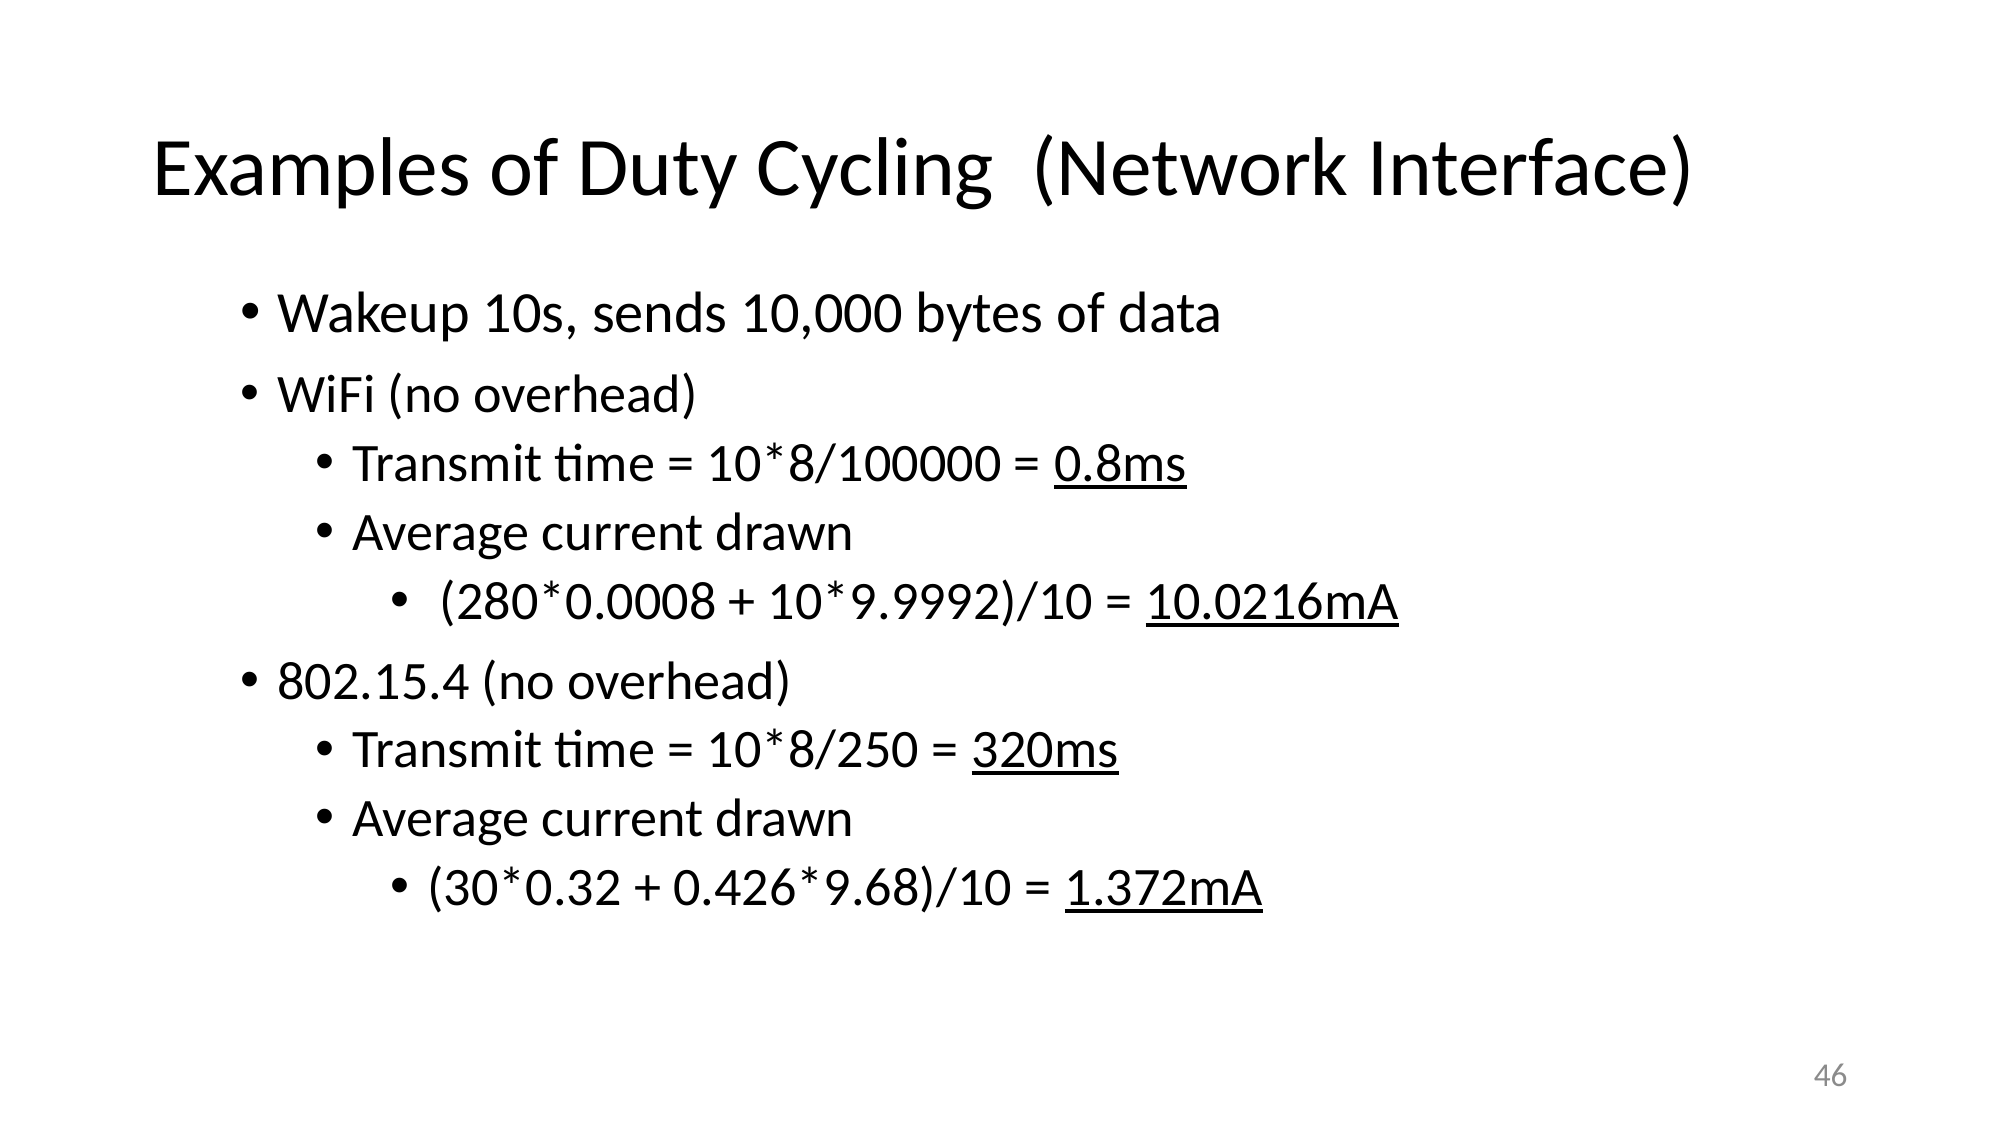

# Examples of Duty Cycling  (Network Interface)
Wakeup 10s, sends 10,000 bytes of data
WiFi (no overhead)
Transmit time = 10*8/100000 = 0.8ms
Average current drawn
 (280*0.0008 + 10*9.9992)/10 = 10.0216mA
802.15.4 (no overhead)
Transmit time = 10*8/250 = 320ms
Average current drawn
(30*0.32 + 0.426*9.68)/10 = 1.372mA
46